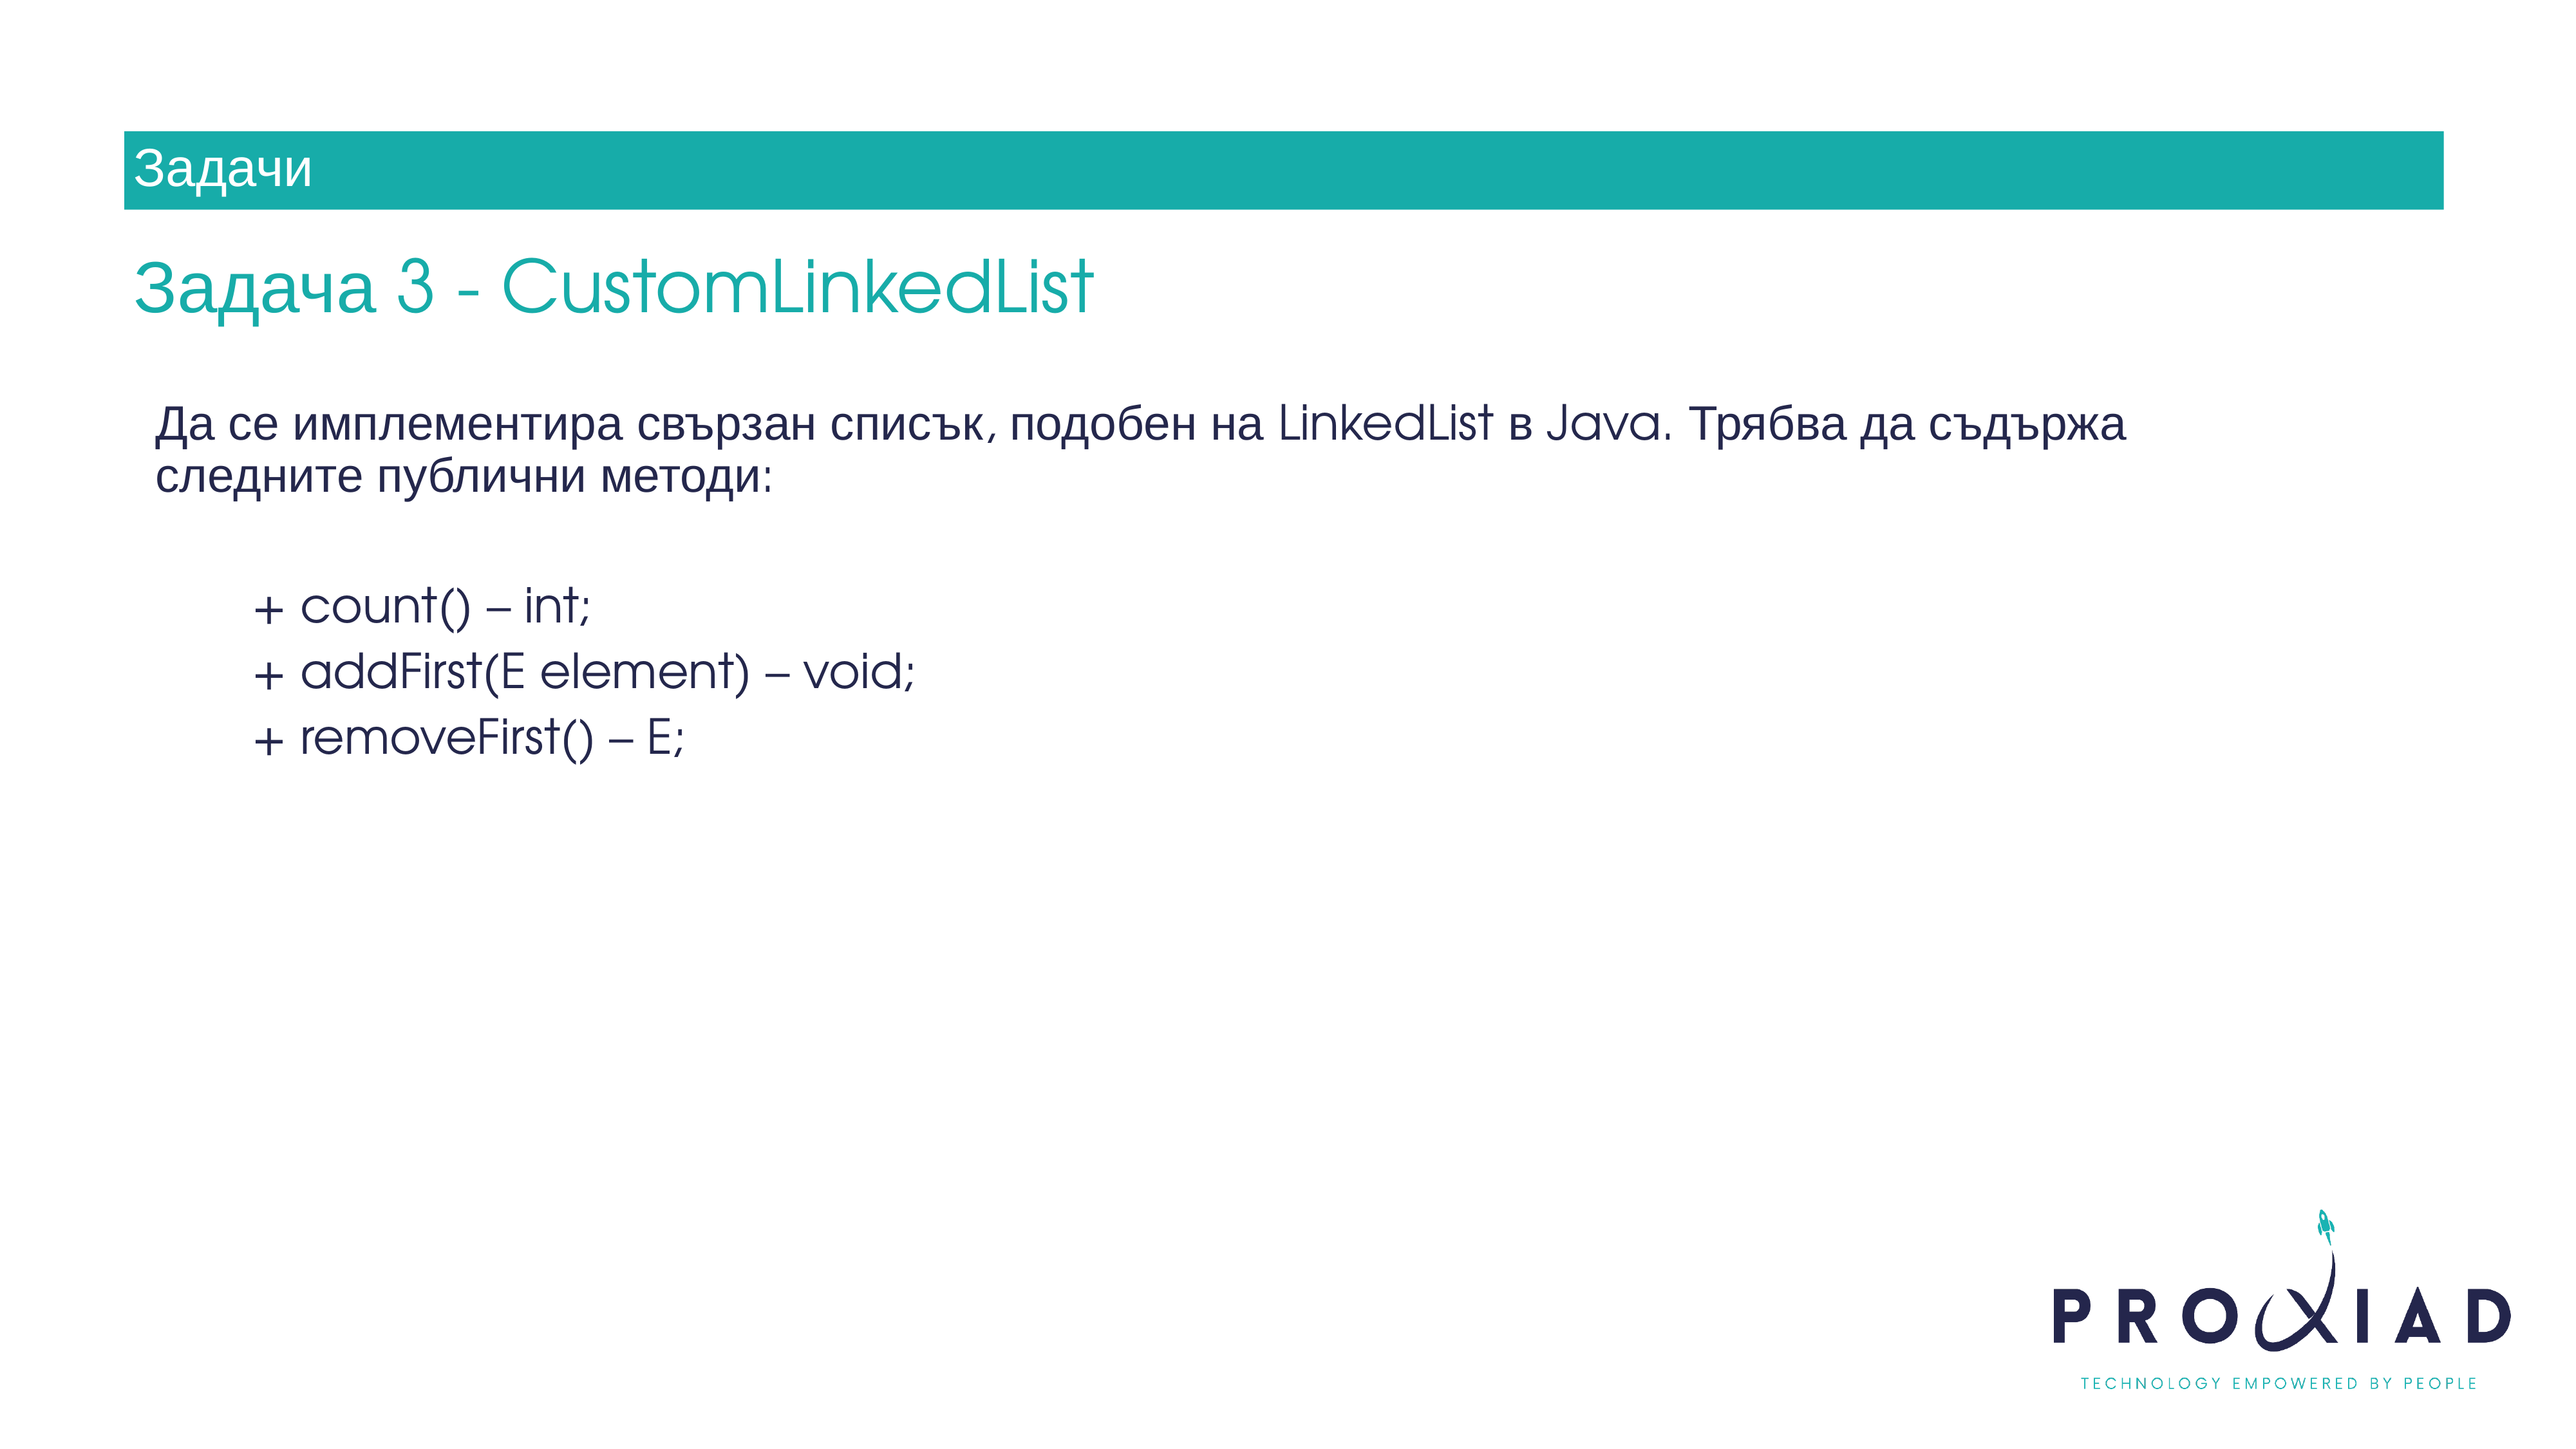

Задачи
Задача 3 - CustomLinkedList
Да се имплементира свързан списък, подобен на LinkedList в Java. Трябва да съдържа следните публични методи:

	+ count() – int;
	+ addFirst(E element) – void;
	+ removeFirst() – E;